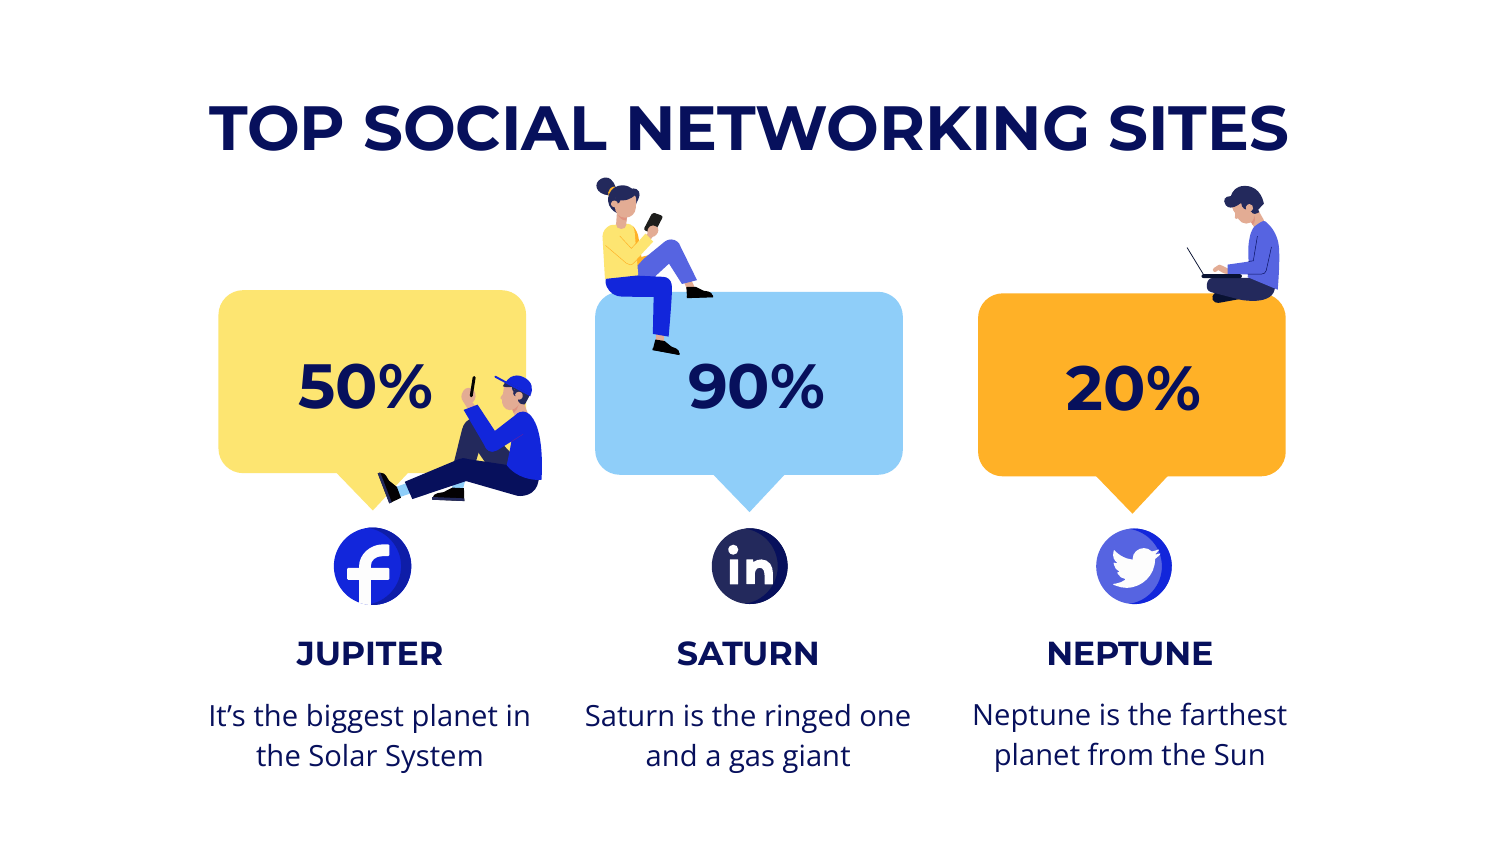

# TOP SOCIAL NETWORKING SITES

90%

50%

20%

NEPTUNE
JUPITER
SATURN
Neptune is the farthest planet from the Sun

It’s the biggest planet in the Solar System

Saturn is the ringed one and a gas giant